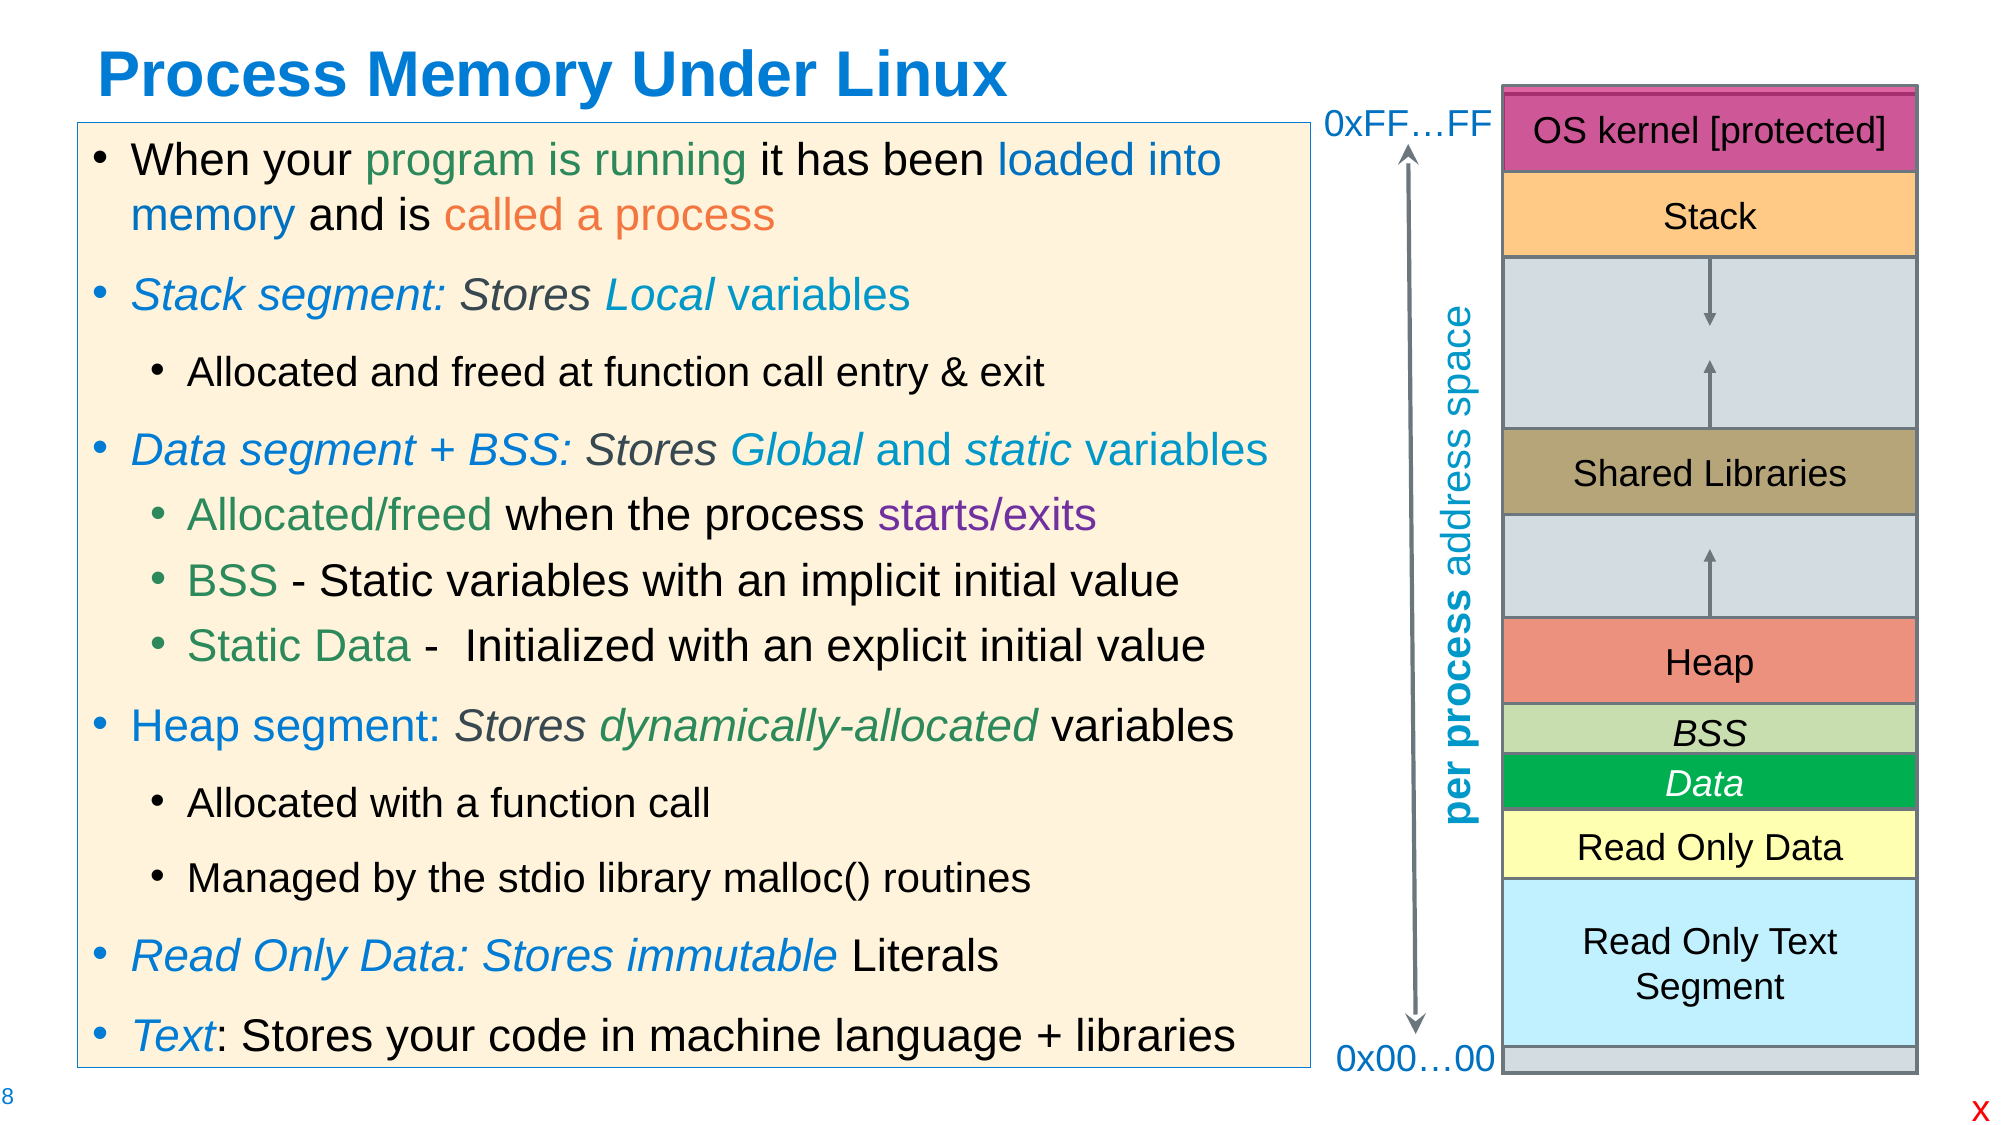

# Process Memory Under Linux
OS kernel [protected]

Stack
Shared Libraries
Heap
BSS
Read Only Data
0xFF…FF
per process address space
0x00…00
When your program is running it has been loaded into memory and is called a process
Stack segment: Stores Local variables
Allocated and freed at function call entry & exit
Data segment + BSS: Stores Global and static variables
Allocated/freed when the process starts/exits
BSS - Static variables with an implicit initial value
Static Data -  Initialized with an explicit initial value
Heap segment: Stores dynamically-allocated variables
Allocated with a function call
Managed by the stdio library malloc() routines
Read Only Data: Stores immutable Literals
Text: Stores your code in machine language + libraries
Data
Read Only Text Segment
x